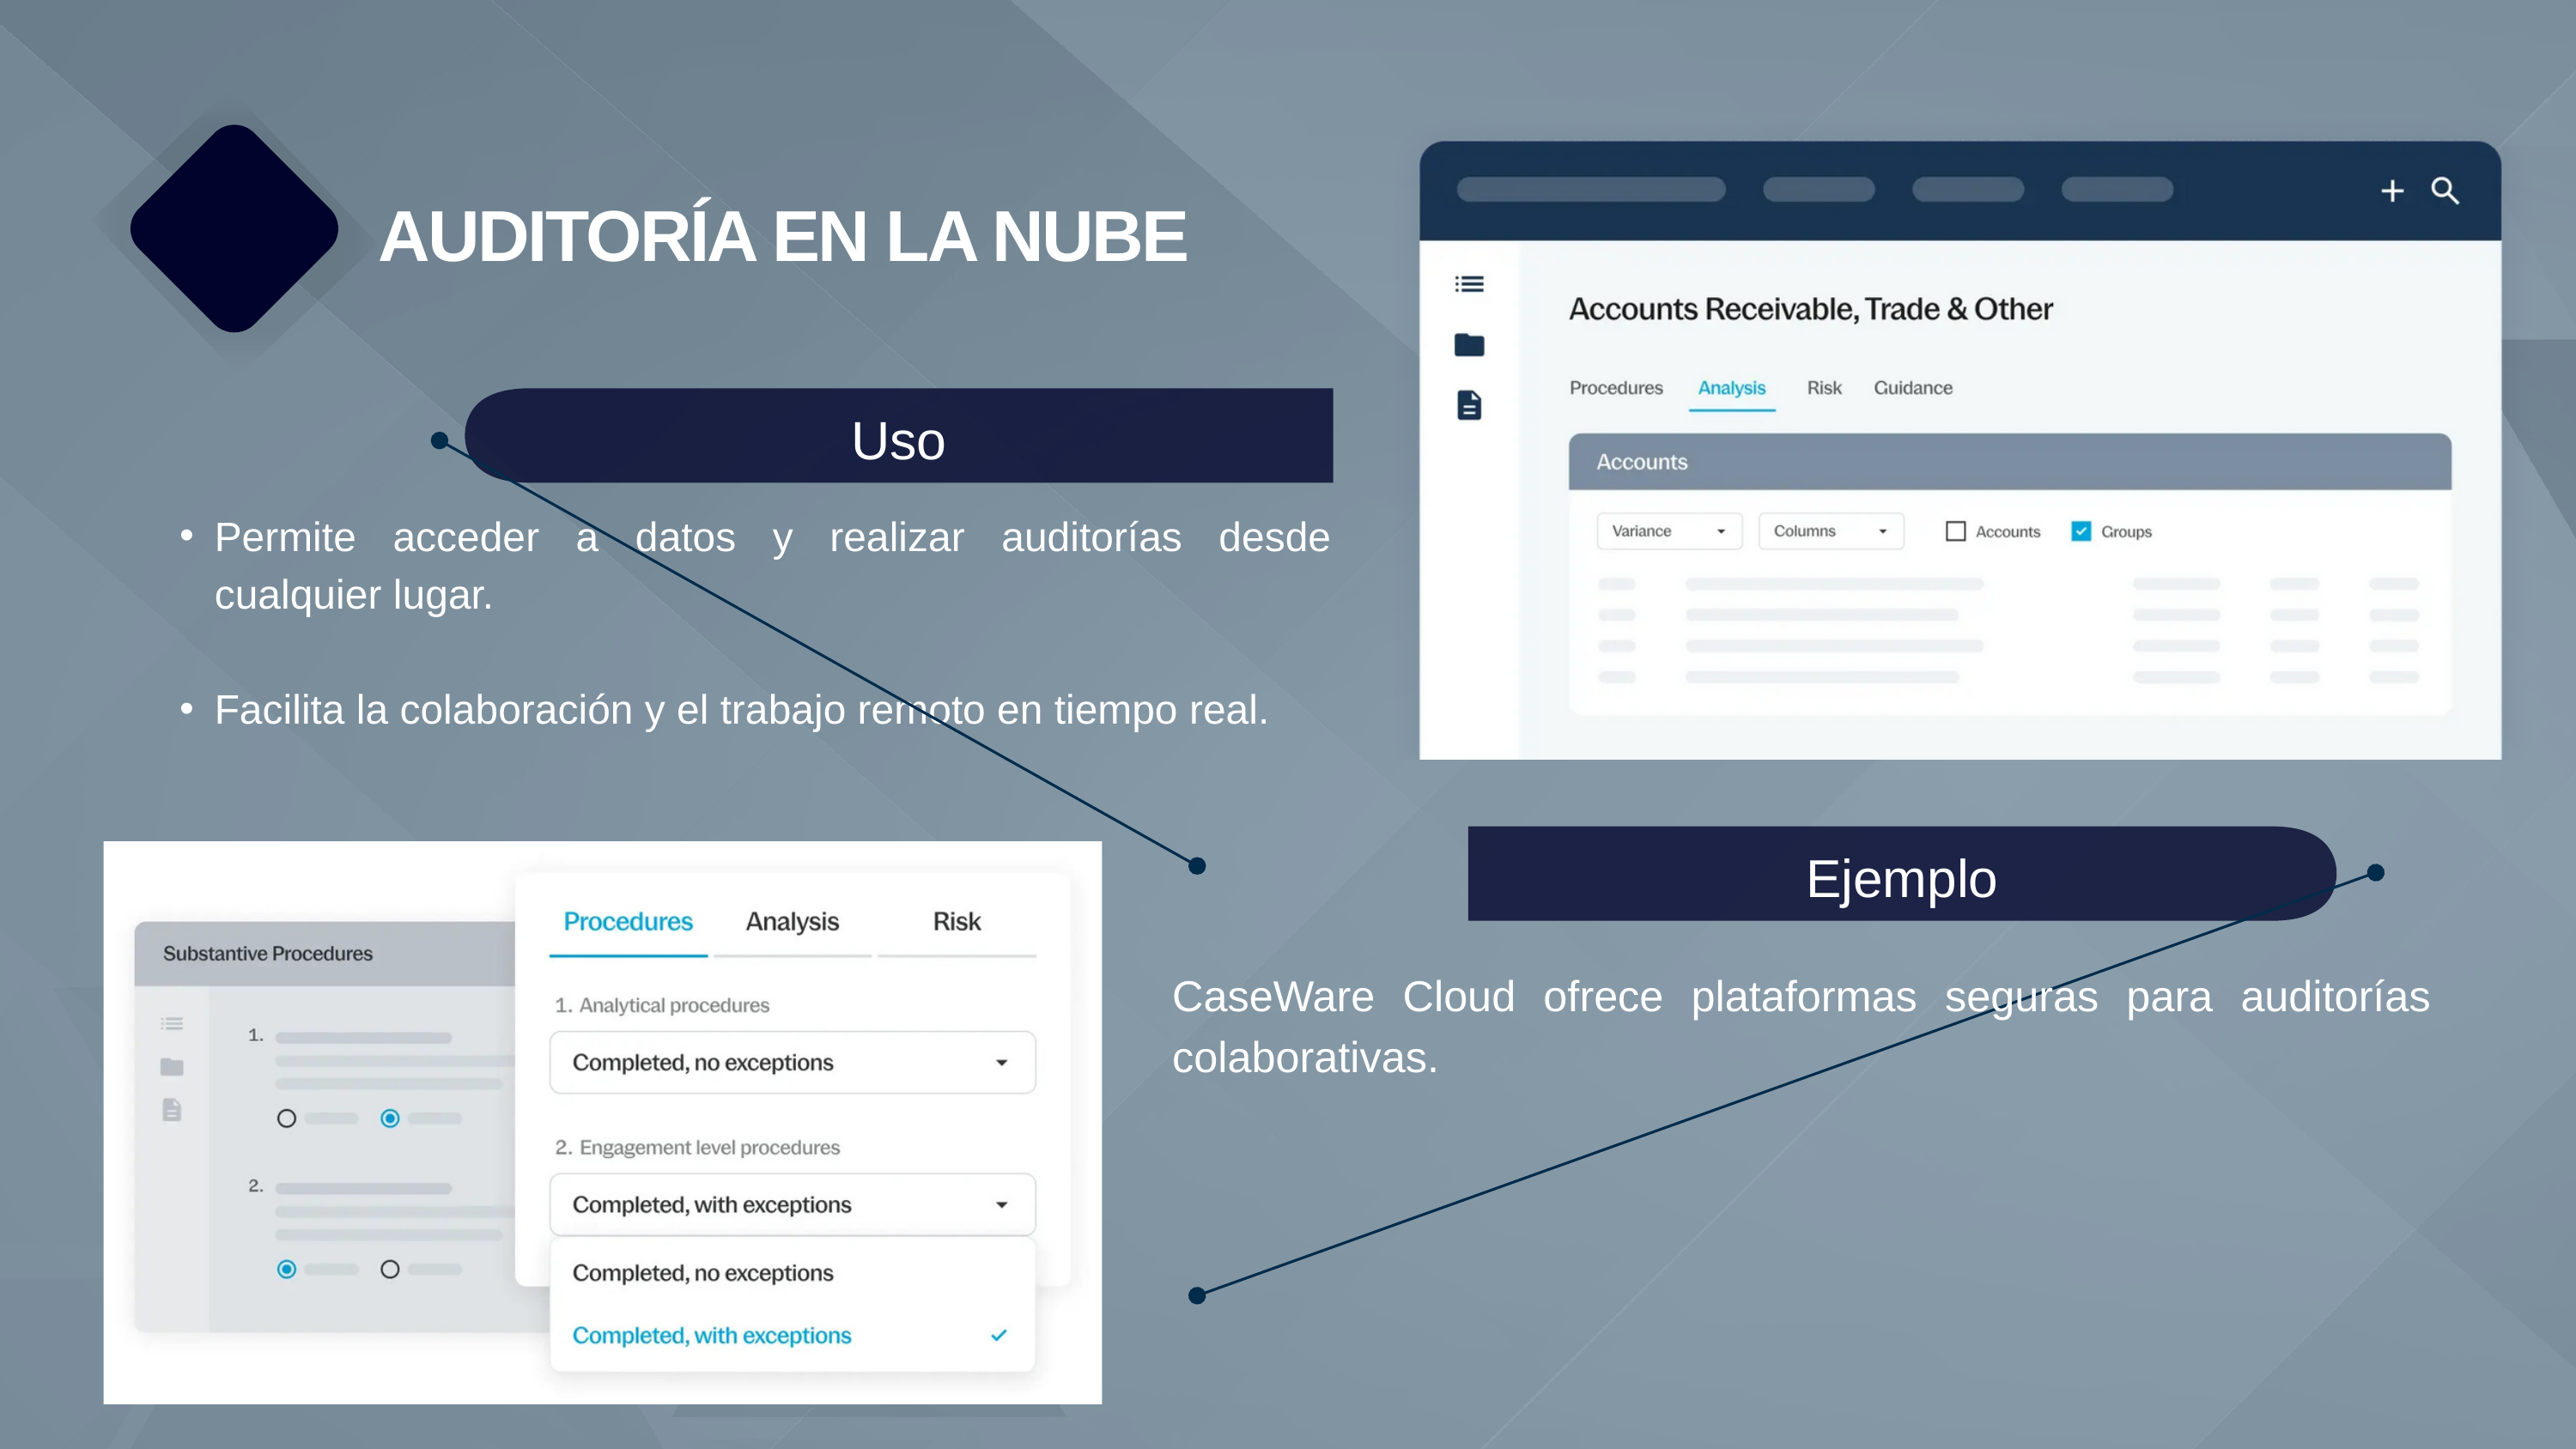

AUDITORÍA EN LA NUBE
Uso

Permite acceder a datos y realizar auditorías desde cualquier lugar.

Facilita la colaboración y el trabajo remoto en tiempo real.

Ejemplo

CaseWare Cloud ofrece plataformas seguras para auditorías colaborativas.